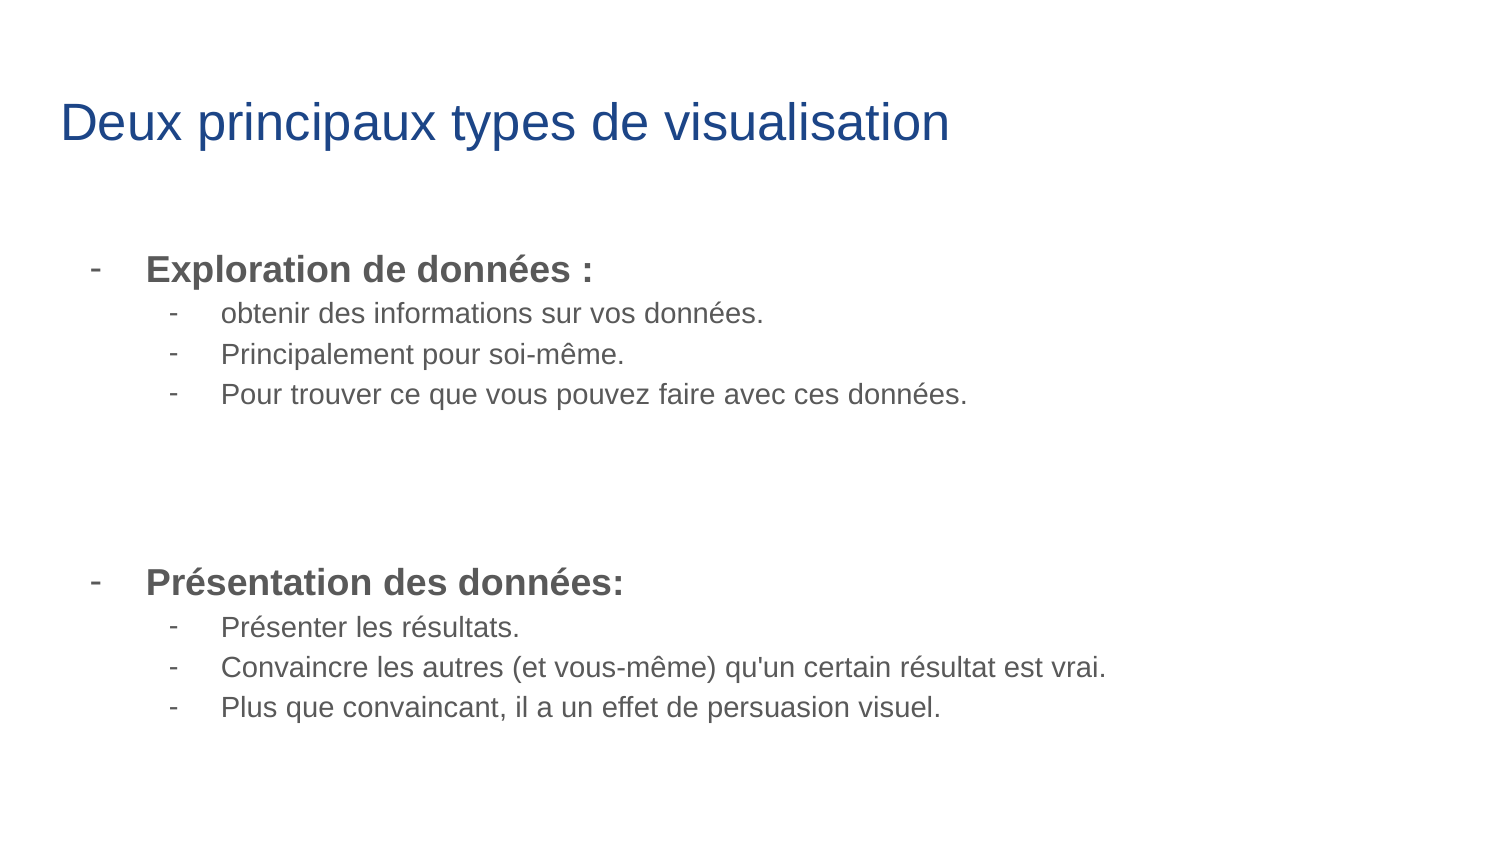

# Deux principaux types de visualisation
Exploration de données :
obtenir des informations sur vos données.
Principalement pour soi-même.
Pour trouver ce que vous pouvez faire avec ces données.
Présentation des données:
Présenter les résultats.
Convaincre les autres (et vous-même) qu'un certain résultat est vrai.
Plus que convaincant, il a un effet de persuasion visuel.